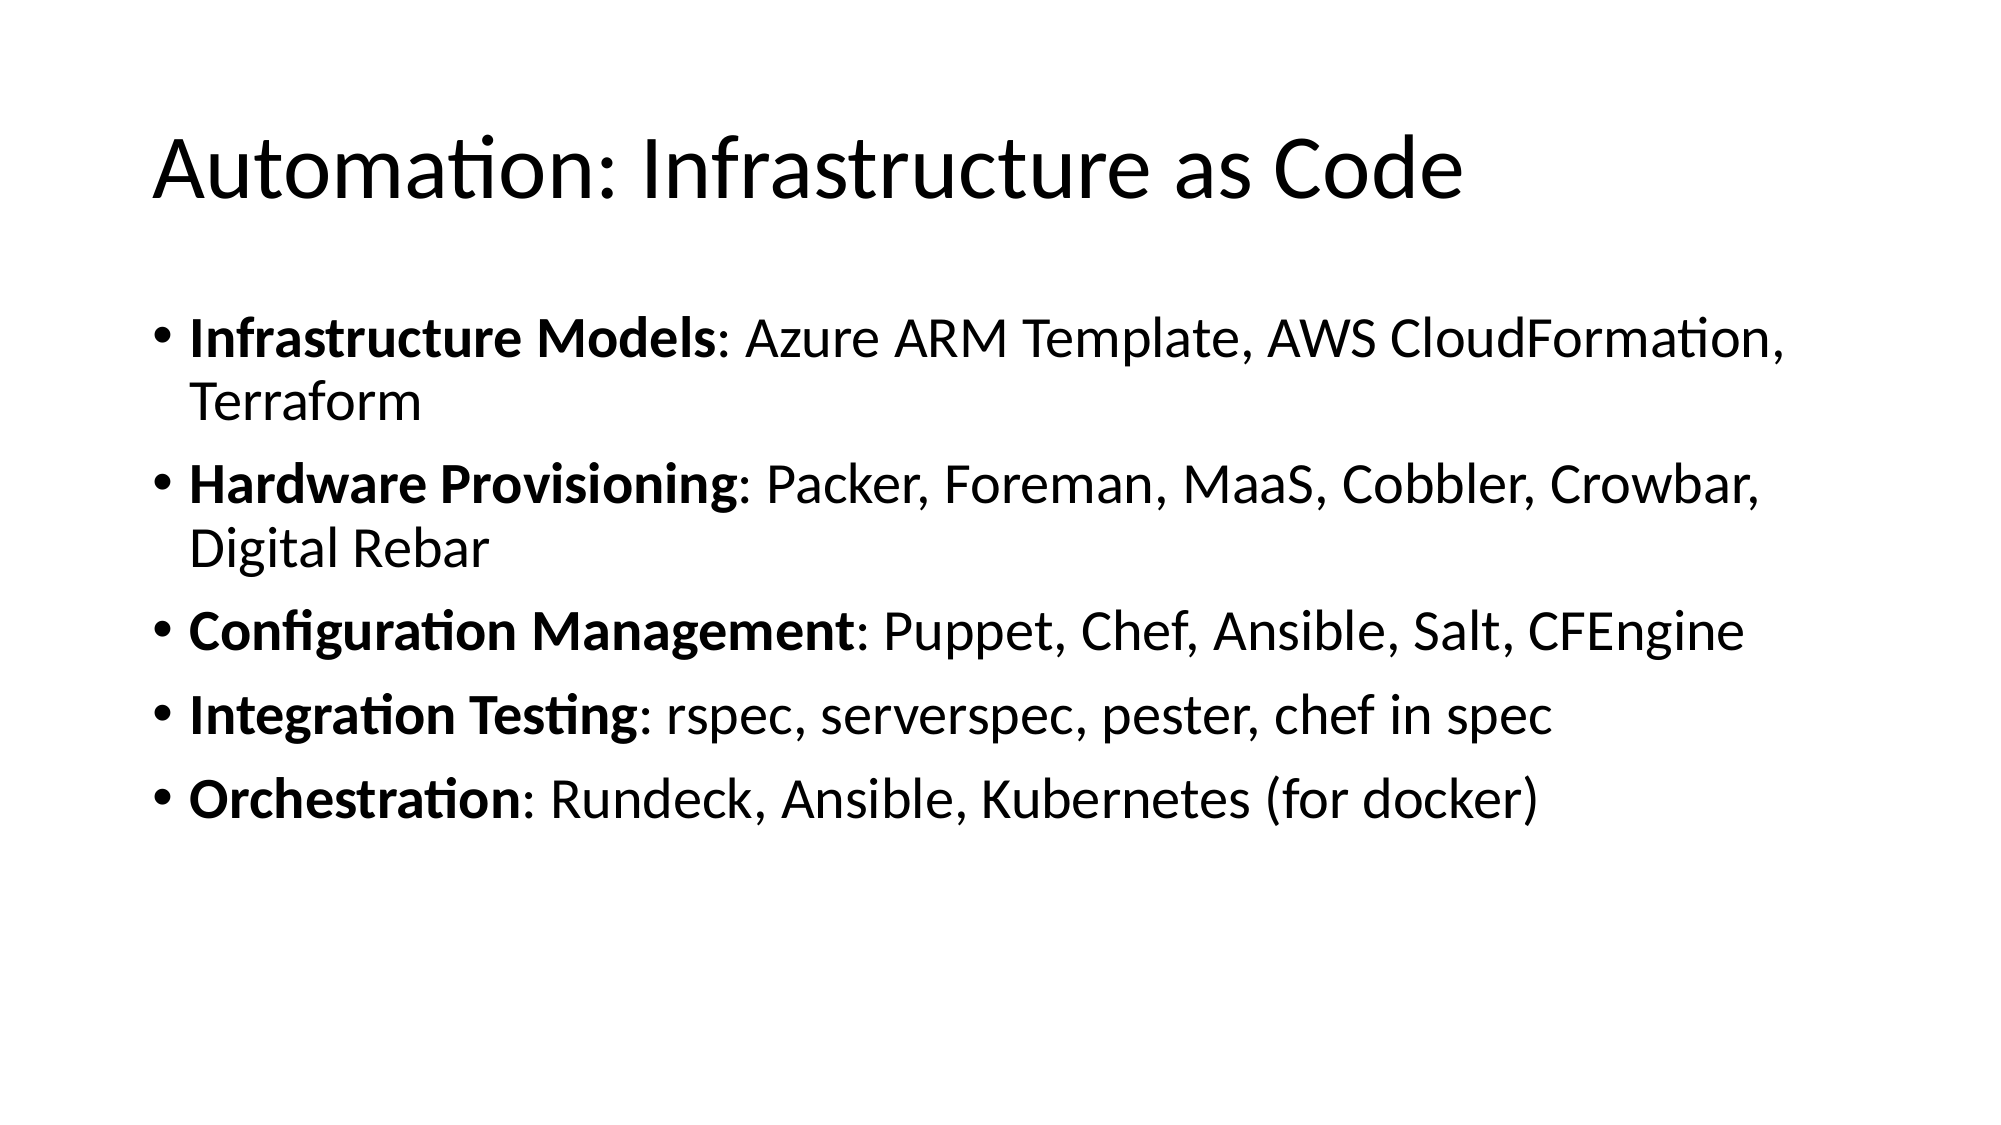

# Automation: Infrastructure as Code
Infrastructure Models: Azure ARM Template, AWS CloudFormation, Terraform
Hardware Provisioning: Packer, Foreman, MaaS, Cobbler, Crowbar, Digital Rebar
Configuration Management: Puppet, Chef, Ansible, Salt, CFEngine
Integration Testing: rspec, serverspec, pester, chef in spec
Orchestration: Rundeck, Ansible, Kubernetes (for docker)